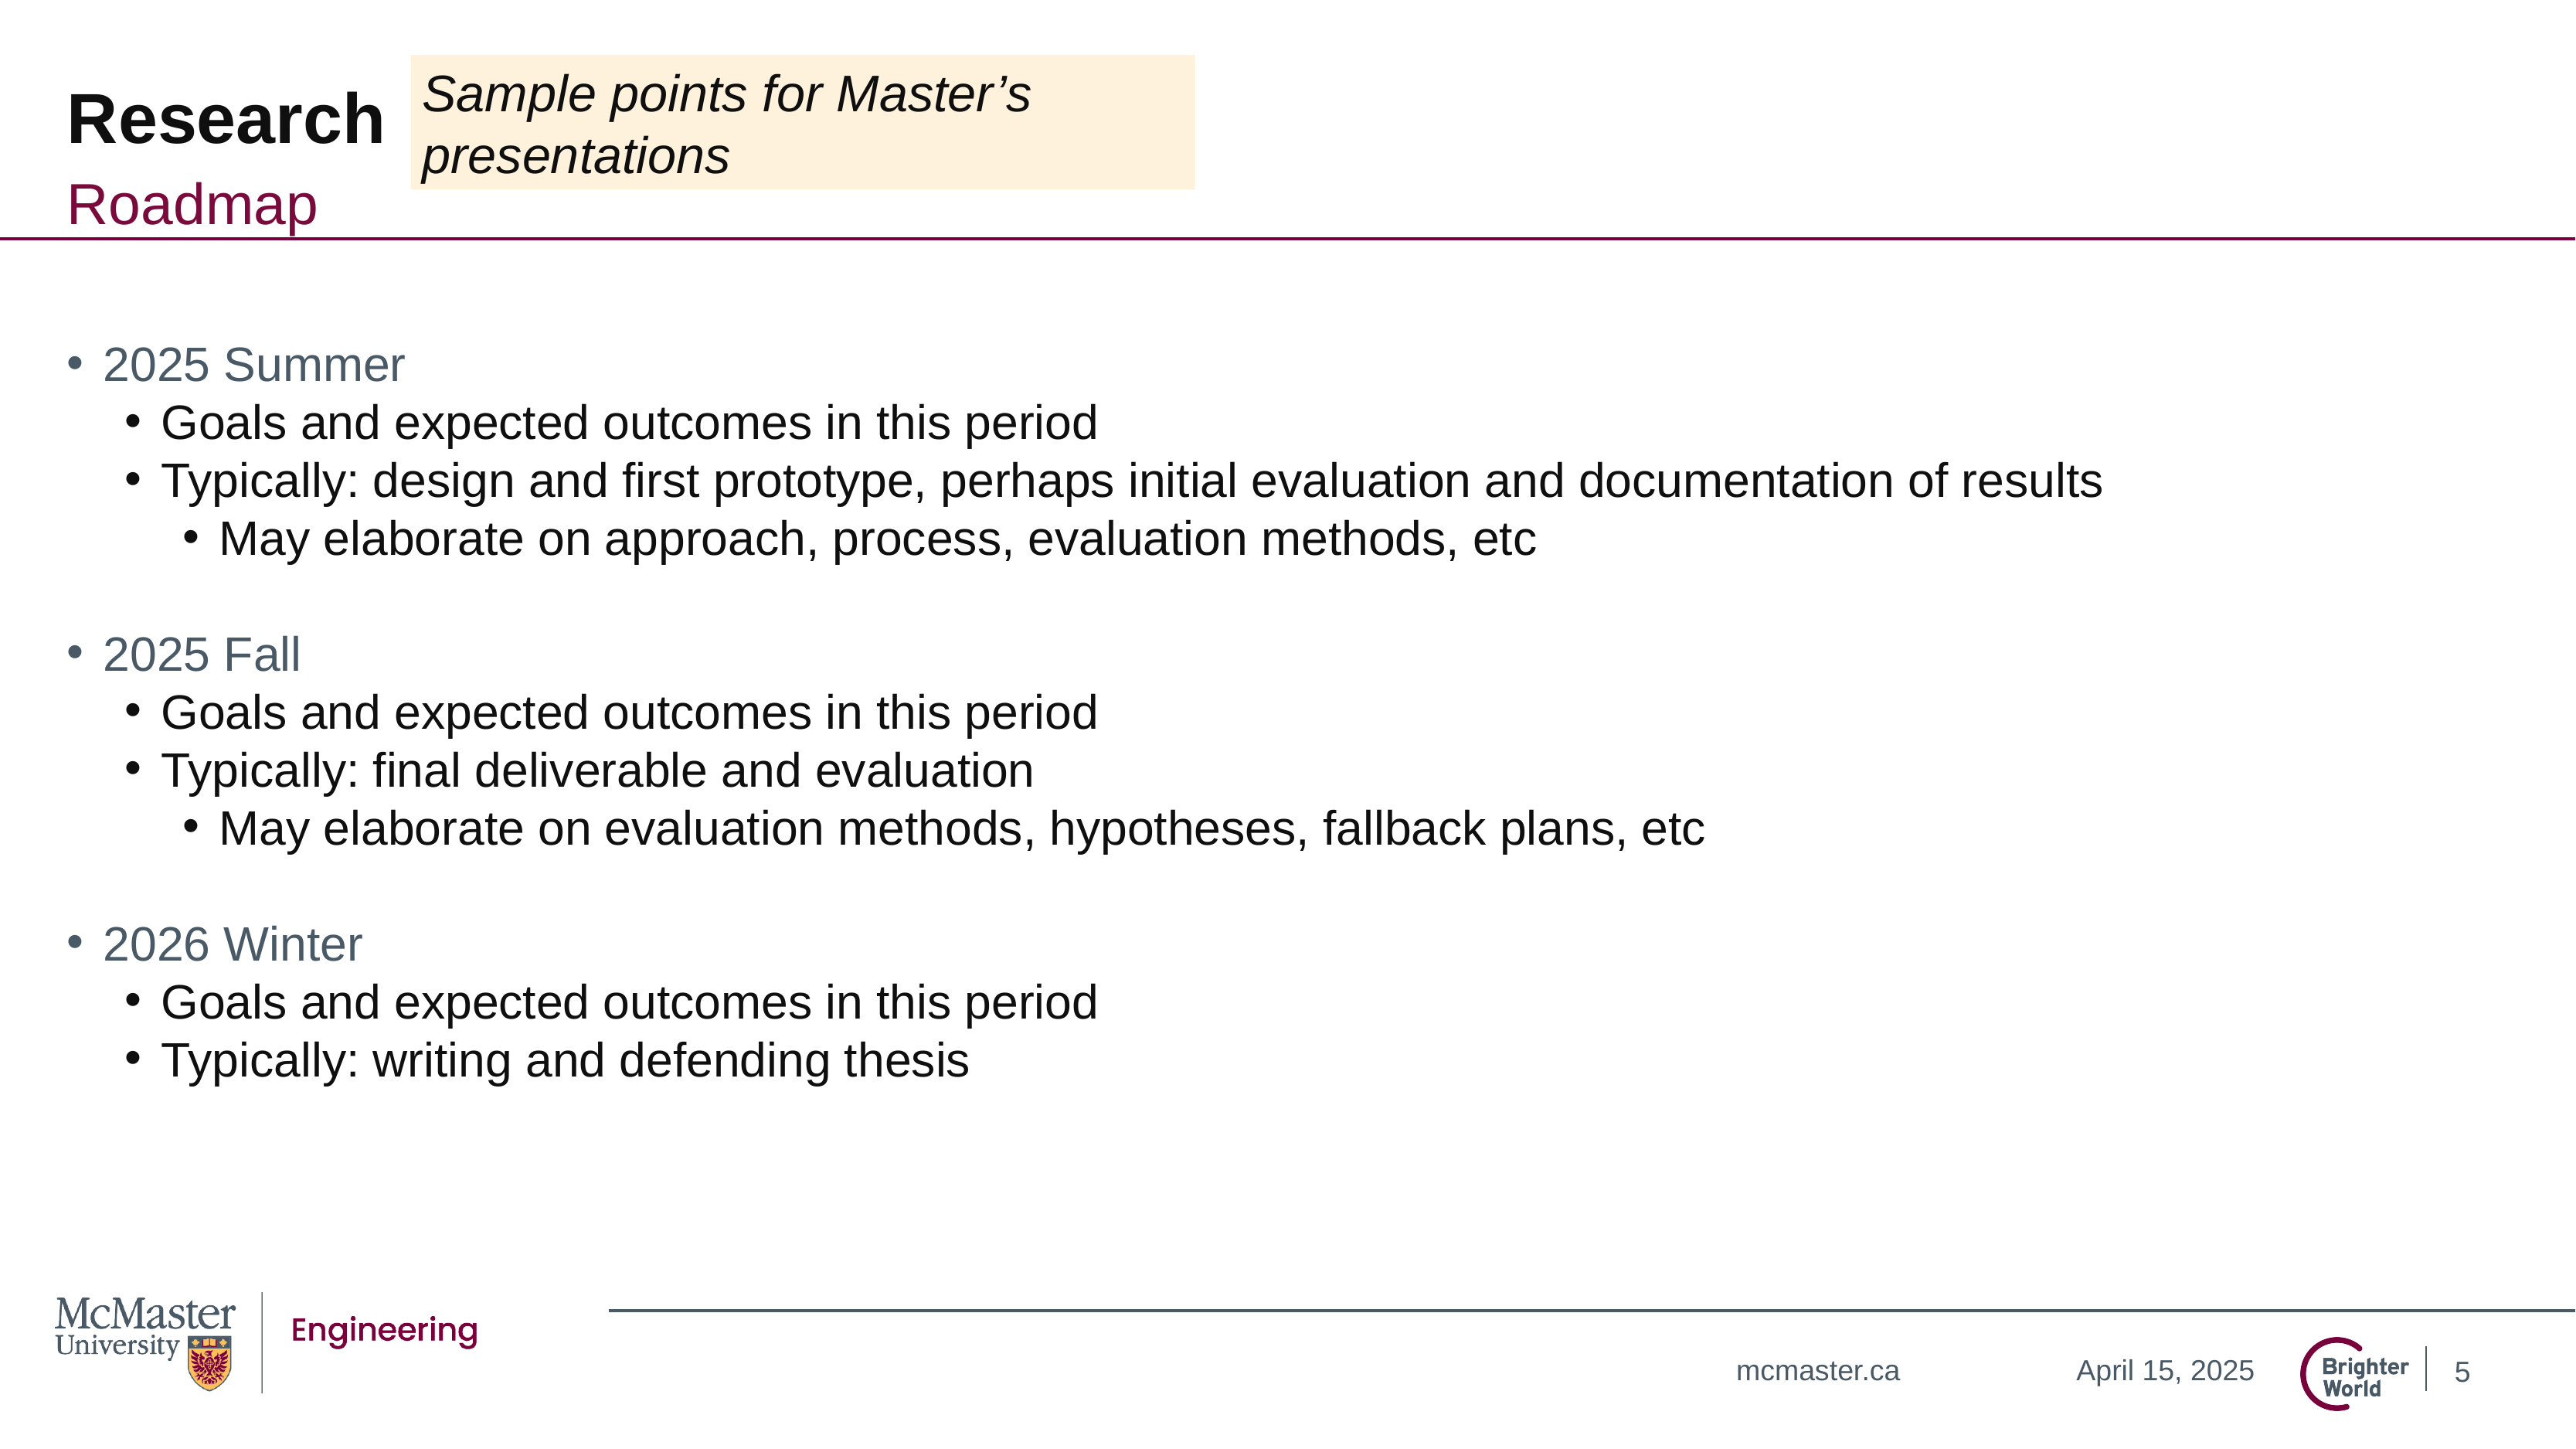

Sample points for Master’s presentations
# Research
Roadmap
2025 Summer
Goals and expected outcomes in this period
Typically: design and first prototype, perhaps initial evaluation and documentation of results
May elaborate on approach, process, evaluation methods, etc

2025 Fall
Goals and expected outcomes in this period
Typically: final deliverable and evaluation
May elaborate on evaluation methods, hypotheses, fallback plans, etc

2026 Winter
Goals and expected outcomes in this period
Typically: writing and defending thesis

5
April 15, 2025